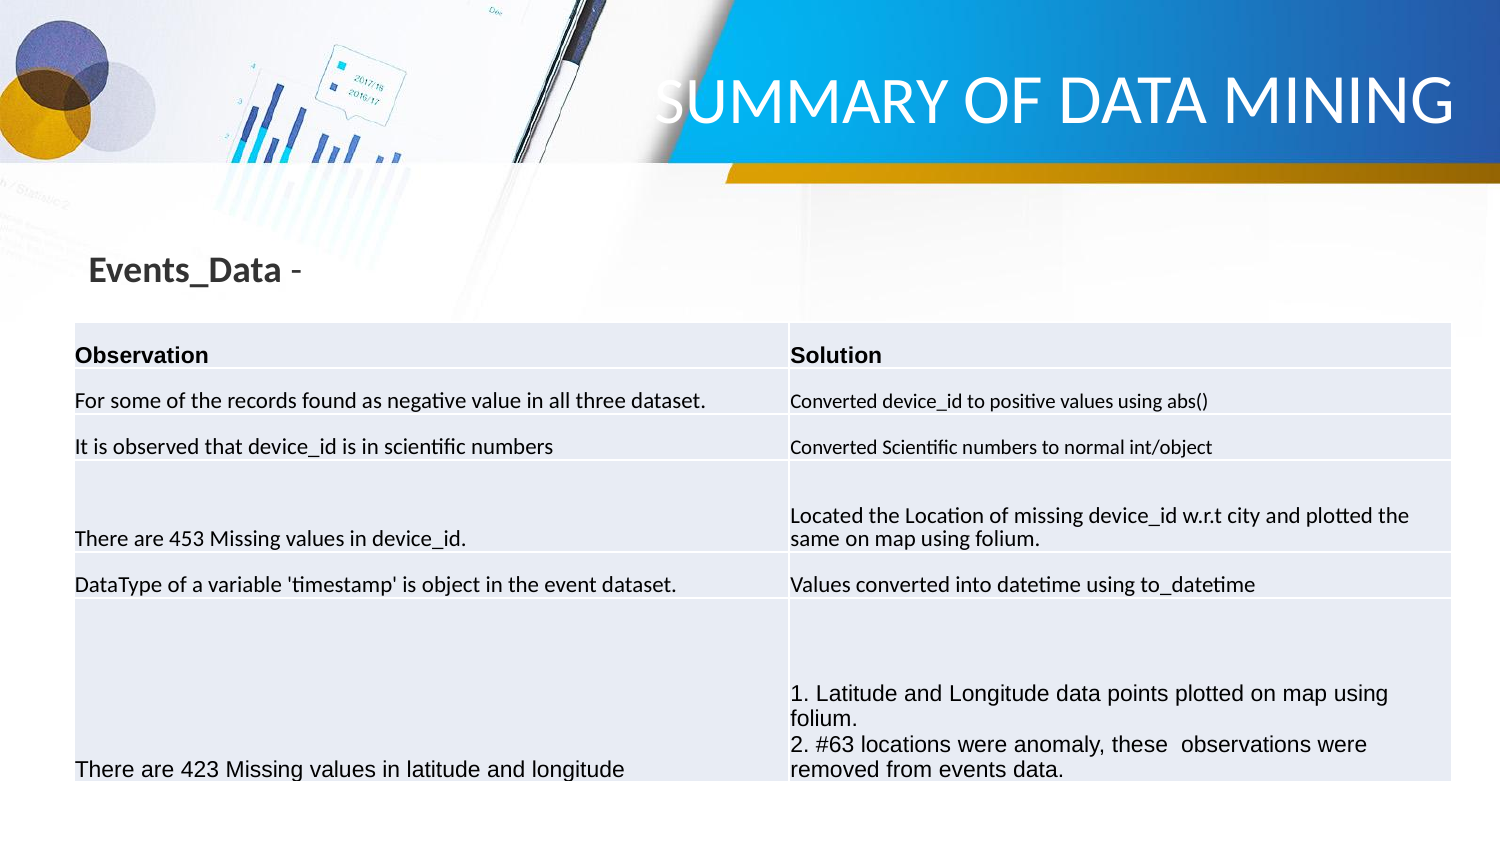

# SUMMARY OF DATA MINING

Events_Data -
| Observation | Solution |
| --- | --- |
| For some of the records found as negative value in all three dataset. | Converted device\_id to positive values using abs() |
| It is observed that device\_id is in scientific numbers | Converted Scientific numbers to normal int/object |
| There are 453 Missing values in device\_id. | Located the Location of missing device\_id w.r.t city and plotted the same on map using folium. |
| DataType of a variable 'timestamp' is object in the event dataset. | Values converted into datetime using to\_datetime |
| There are 423 Missing values in latitude and longitude | 1. Latitude and Longitude data points plotted on map using folium. 2. #63 locations were anomaly, these observations were removed from events data. |